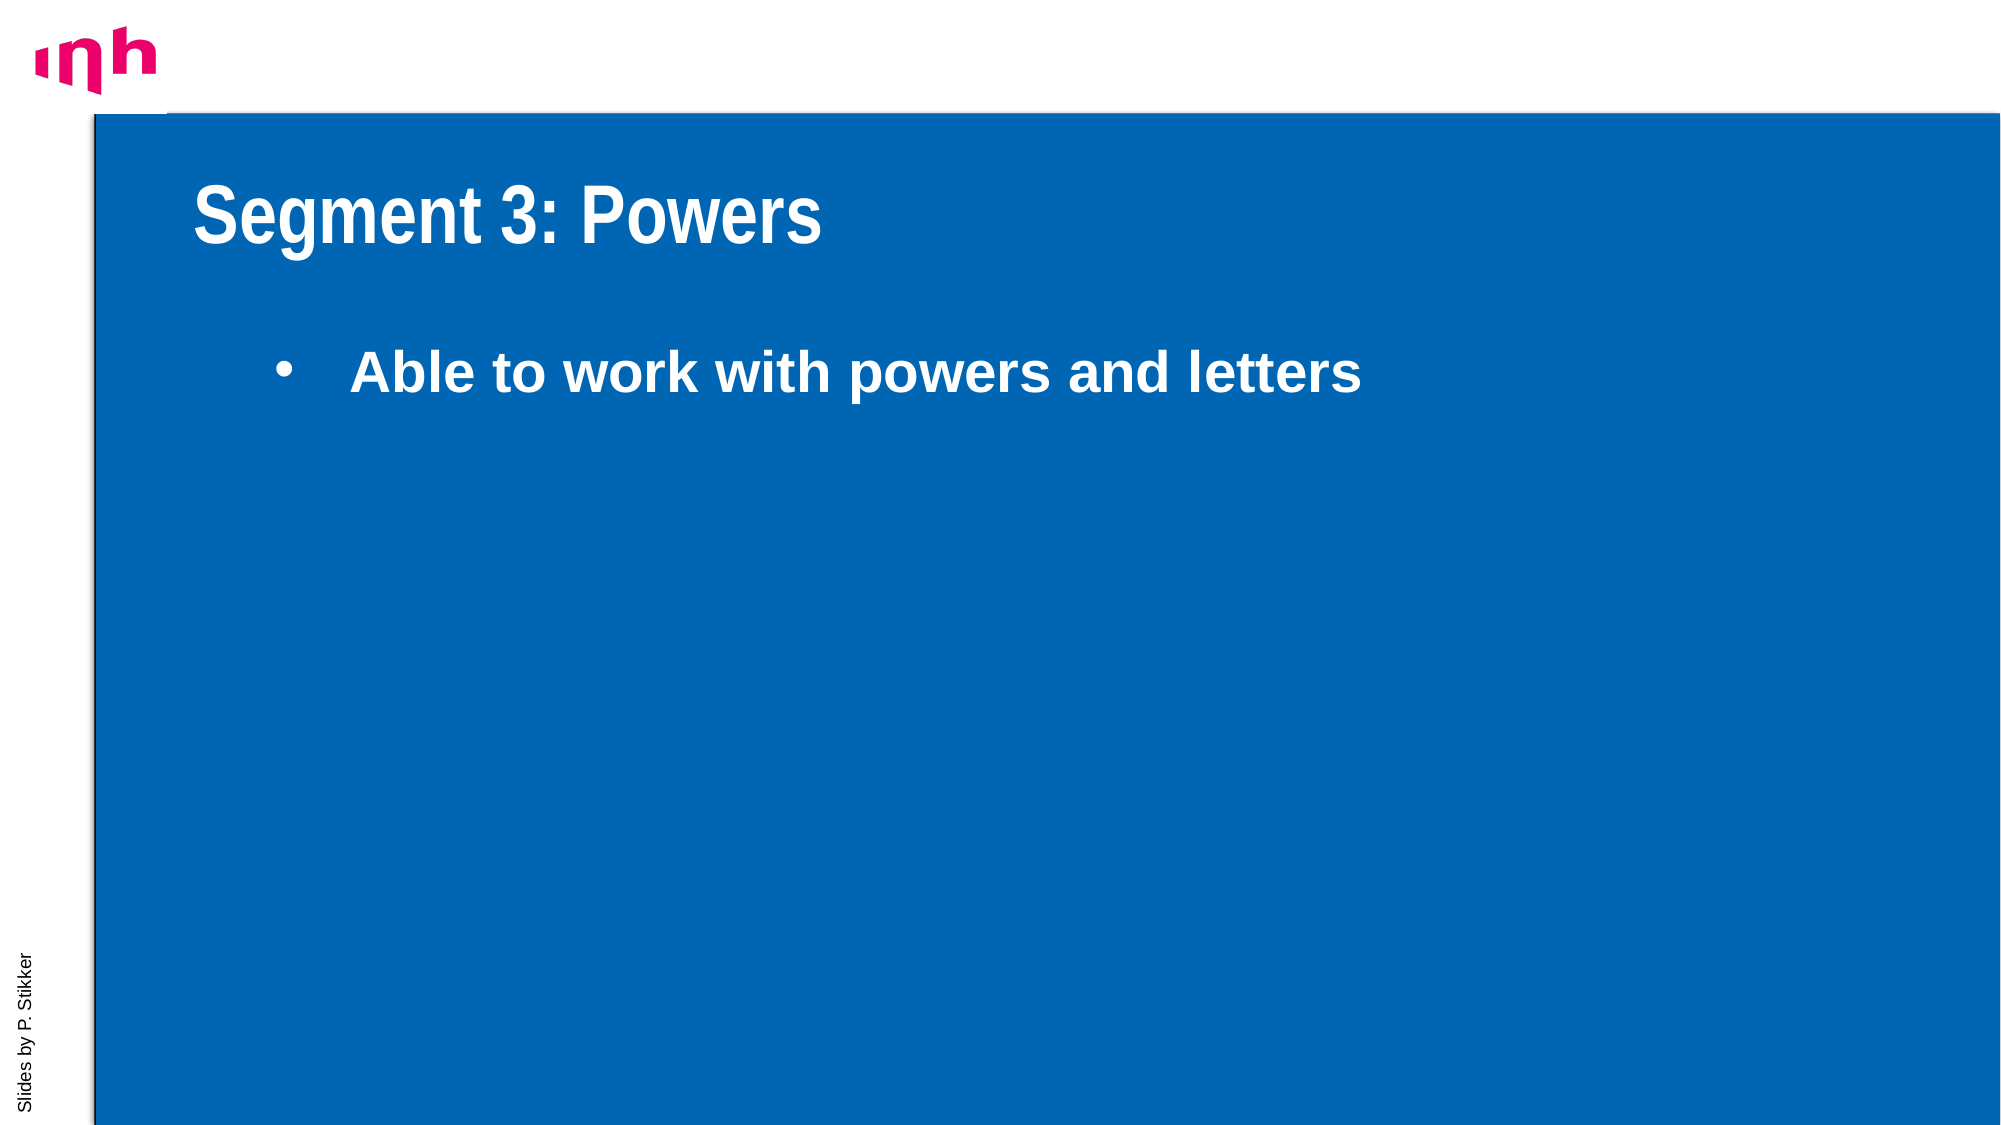

# Segment 3: Powers
Able to work with powers and letters
12